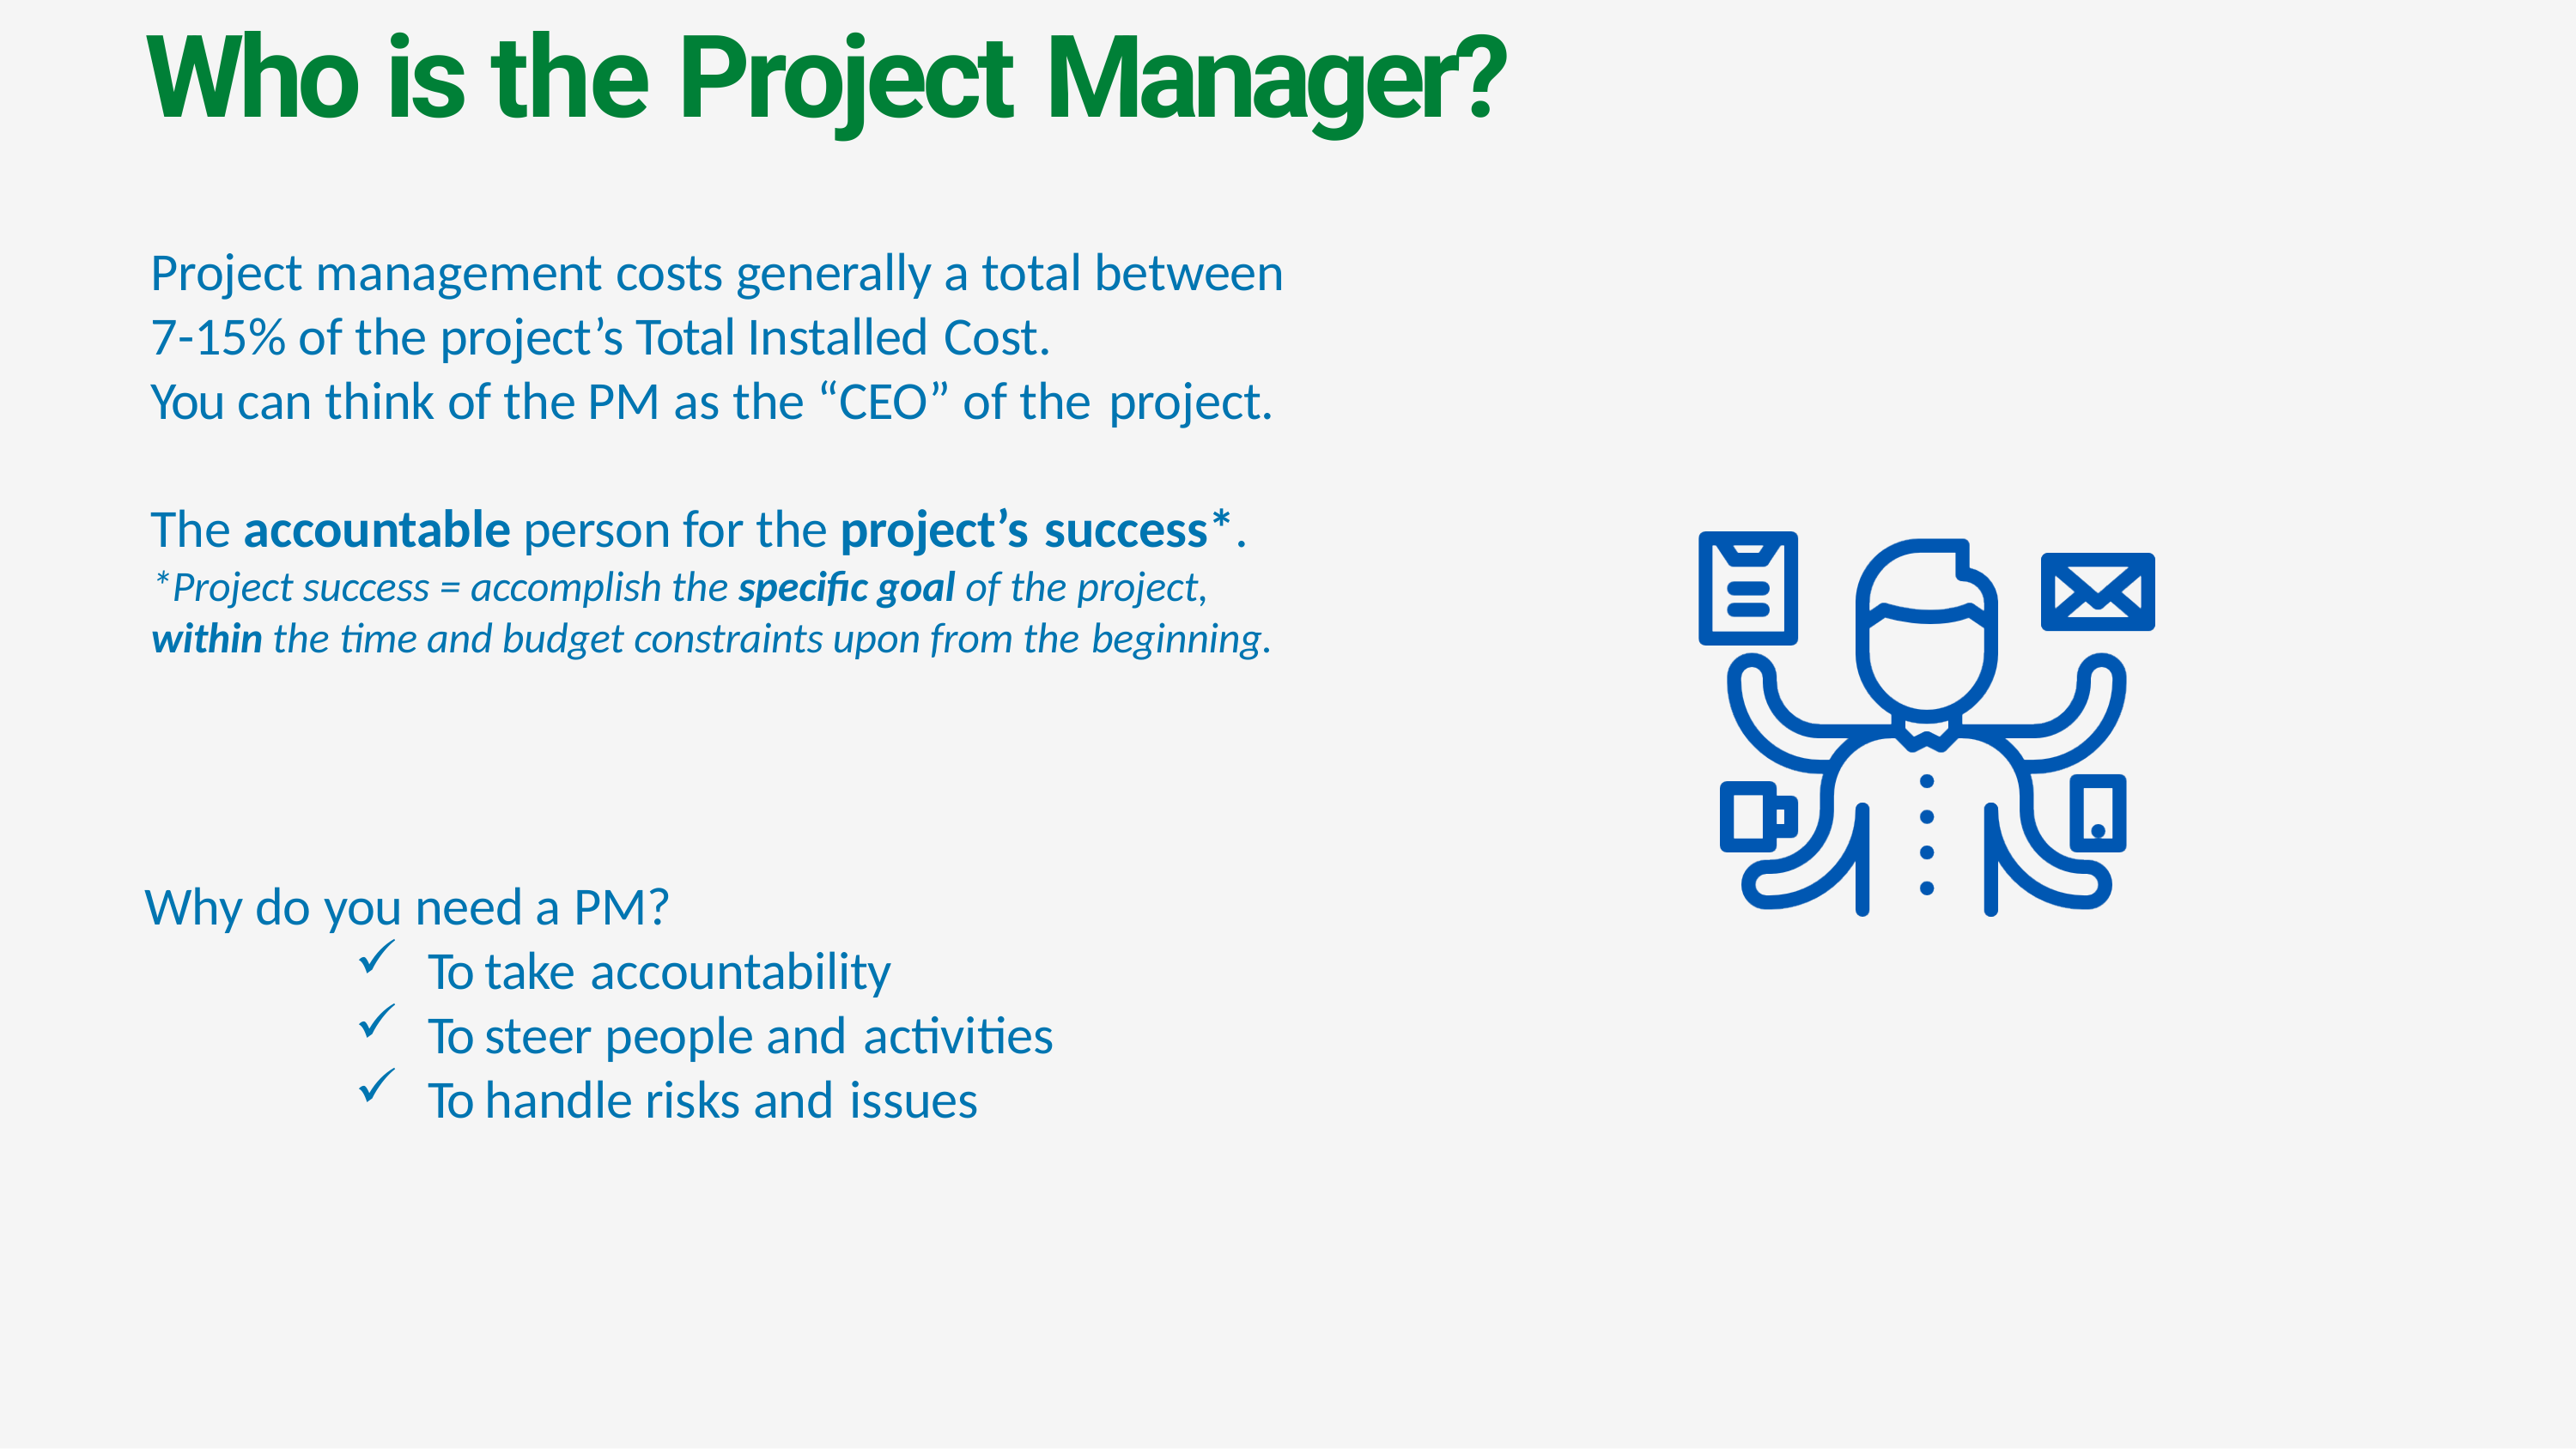

# Who is the Project Manager?
Project management costs generally a total between  7-15% of the project’s Total Installed Cost.
You can think of the PM as the “CEO” of the project.

The accountable person for the project’s success*.
*Project success = accomplish the specific goal of the project,
within the time and budget constraints upon from the beginning.

Why do you need a PM?
To take accountability
To steer people and activities
To handle risks and issues
11